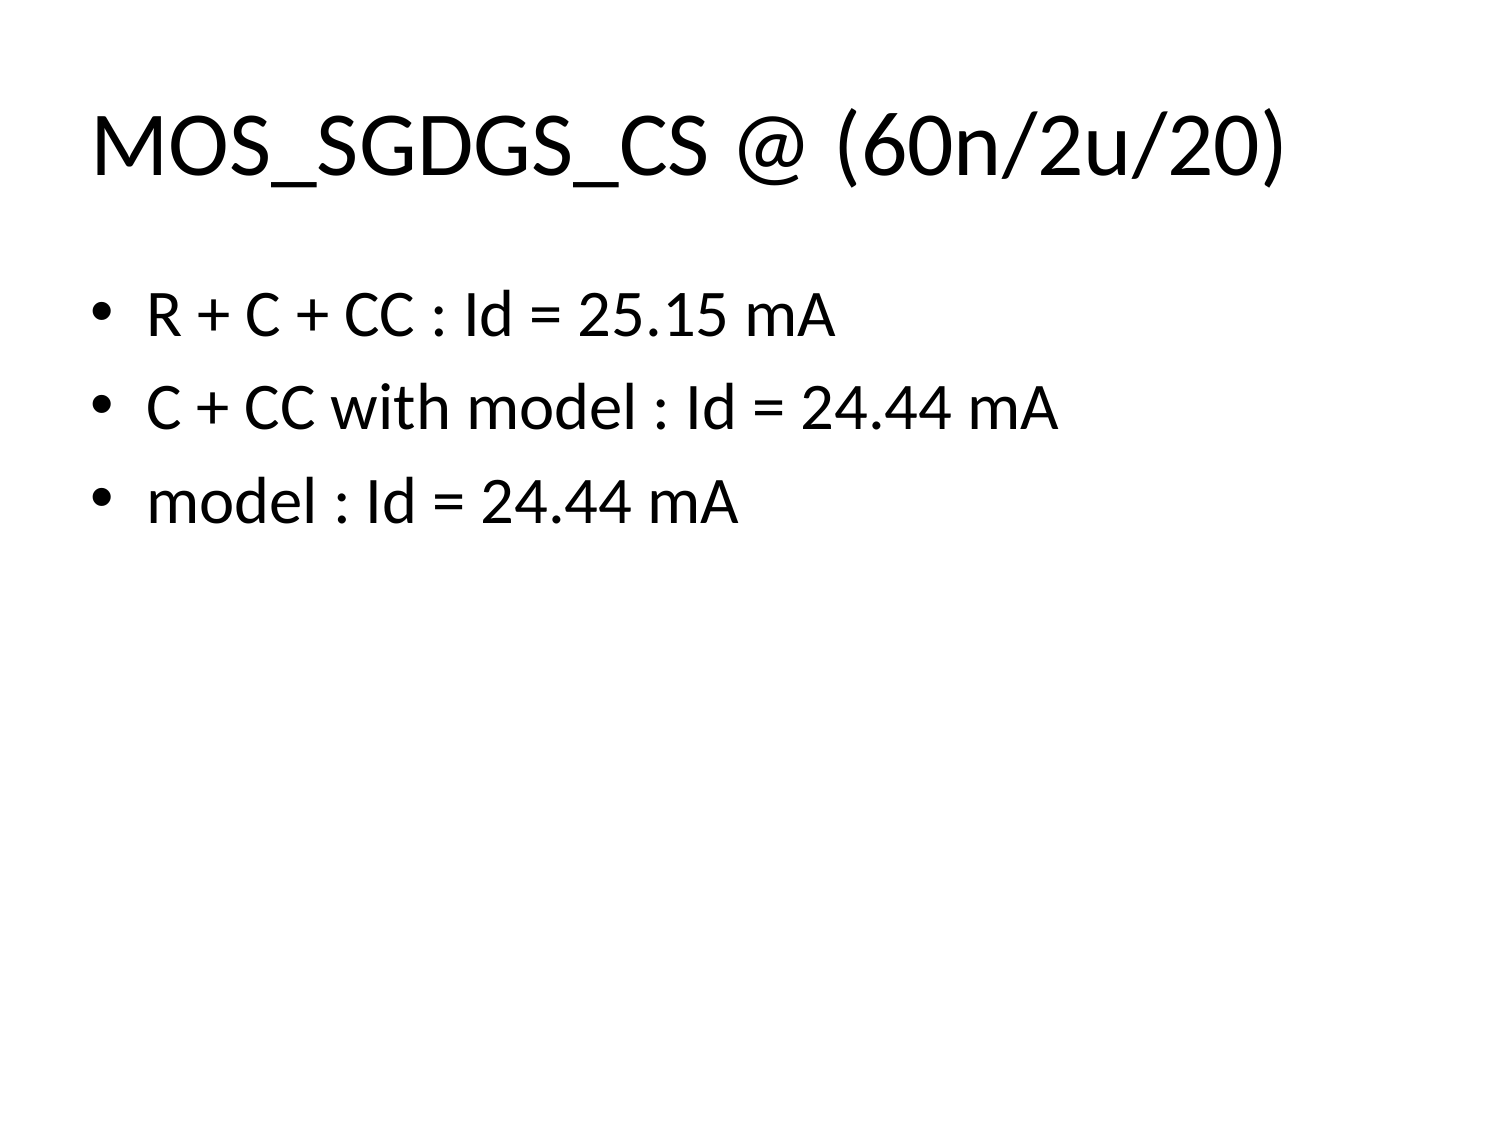

# MOS_SGDGS_CS @ (60n/2u/20)
R + C + CC : Id = 25.15 mA
C + CC with model : Id = 24.44 mA
model : Id = 24.44 mA